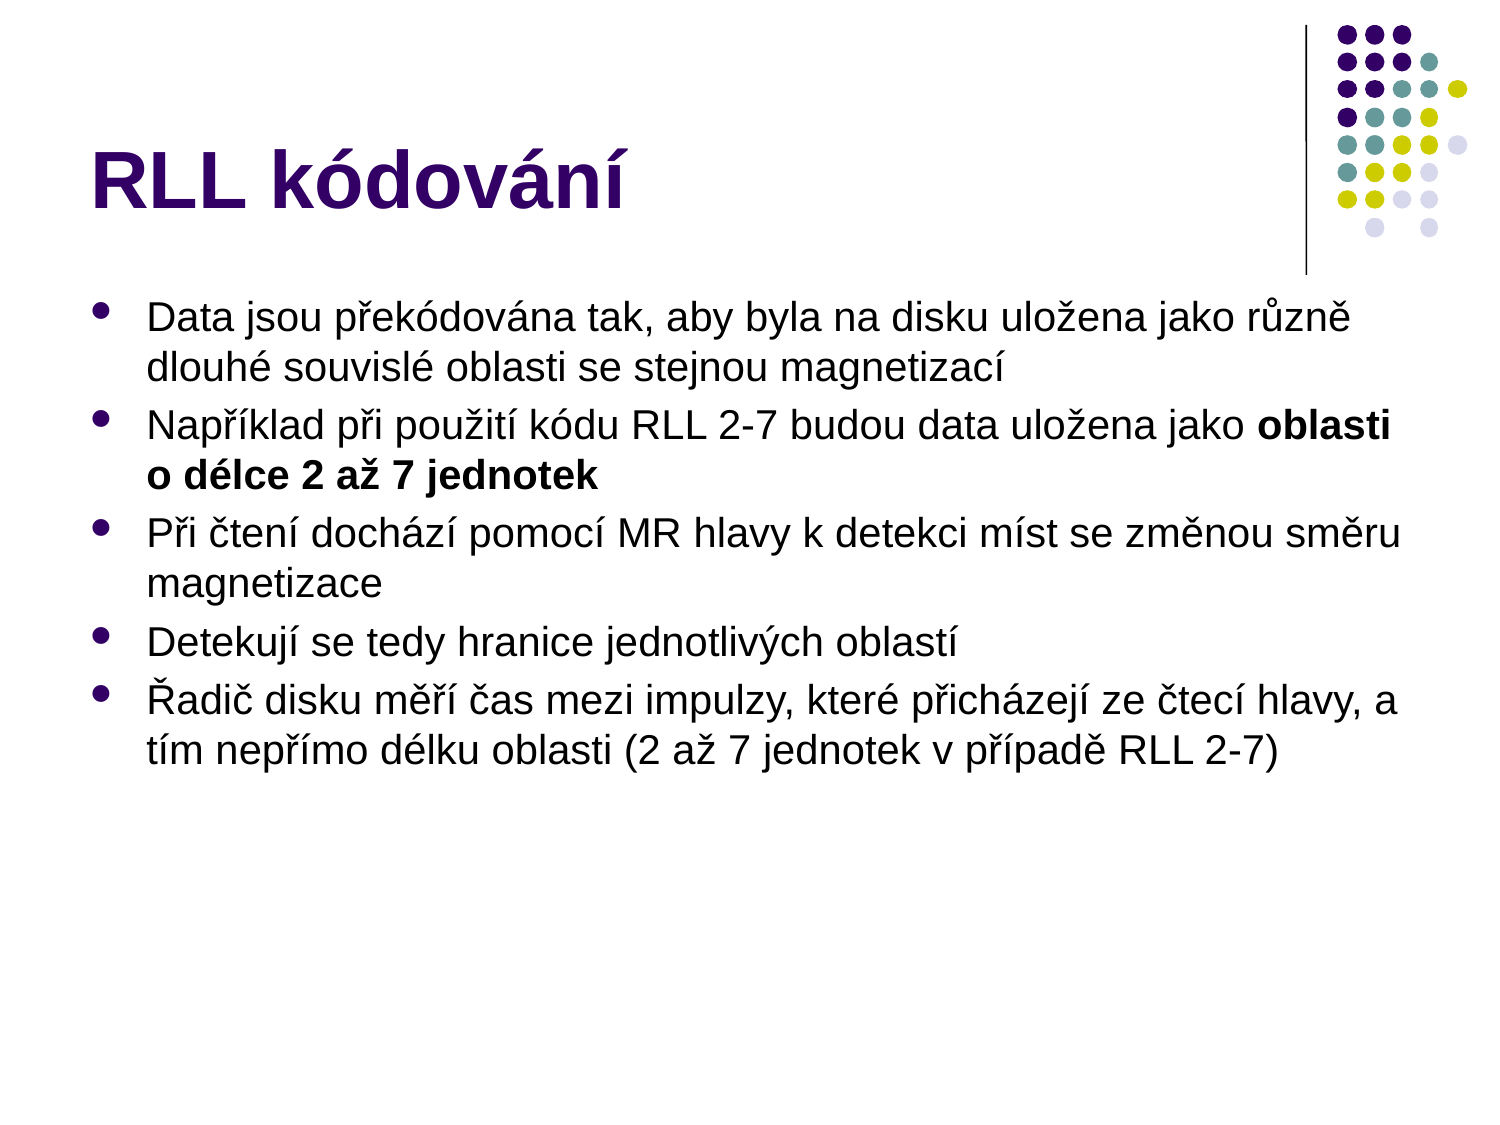

# RLL kódování
Data jsou překódována tak, aby byla na disku uložena jako různě dlouhé souvislé oblasti se stejnou magnetizací
Například při použití kódu RLL 2-7 budou data uložena jako oblasti o délce 2 až 7 jednotek
Při čtení dochází pomocí MR hlavy k detekci míst se změnou směru magnetizace
Detekují se tedy hranice jednotlivých oblastí
Řadič disku měří čas mezi impulzy, které přicházejí ze čtecí hlavy, a tím nepřímo délku oblasti (2 až 7 jednotek v případě RLL 2-7)